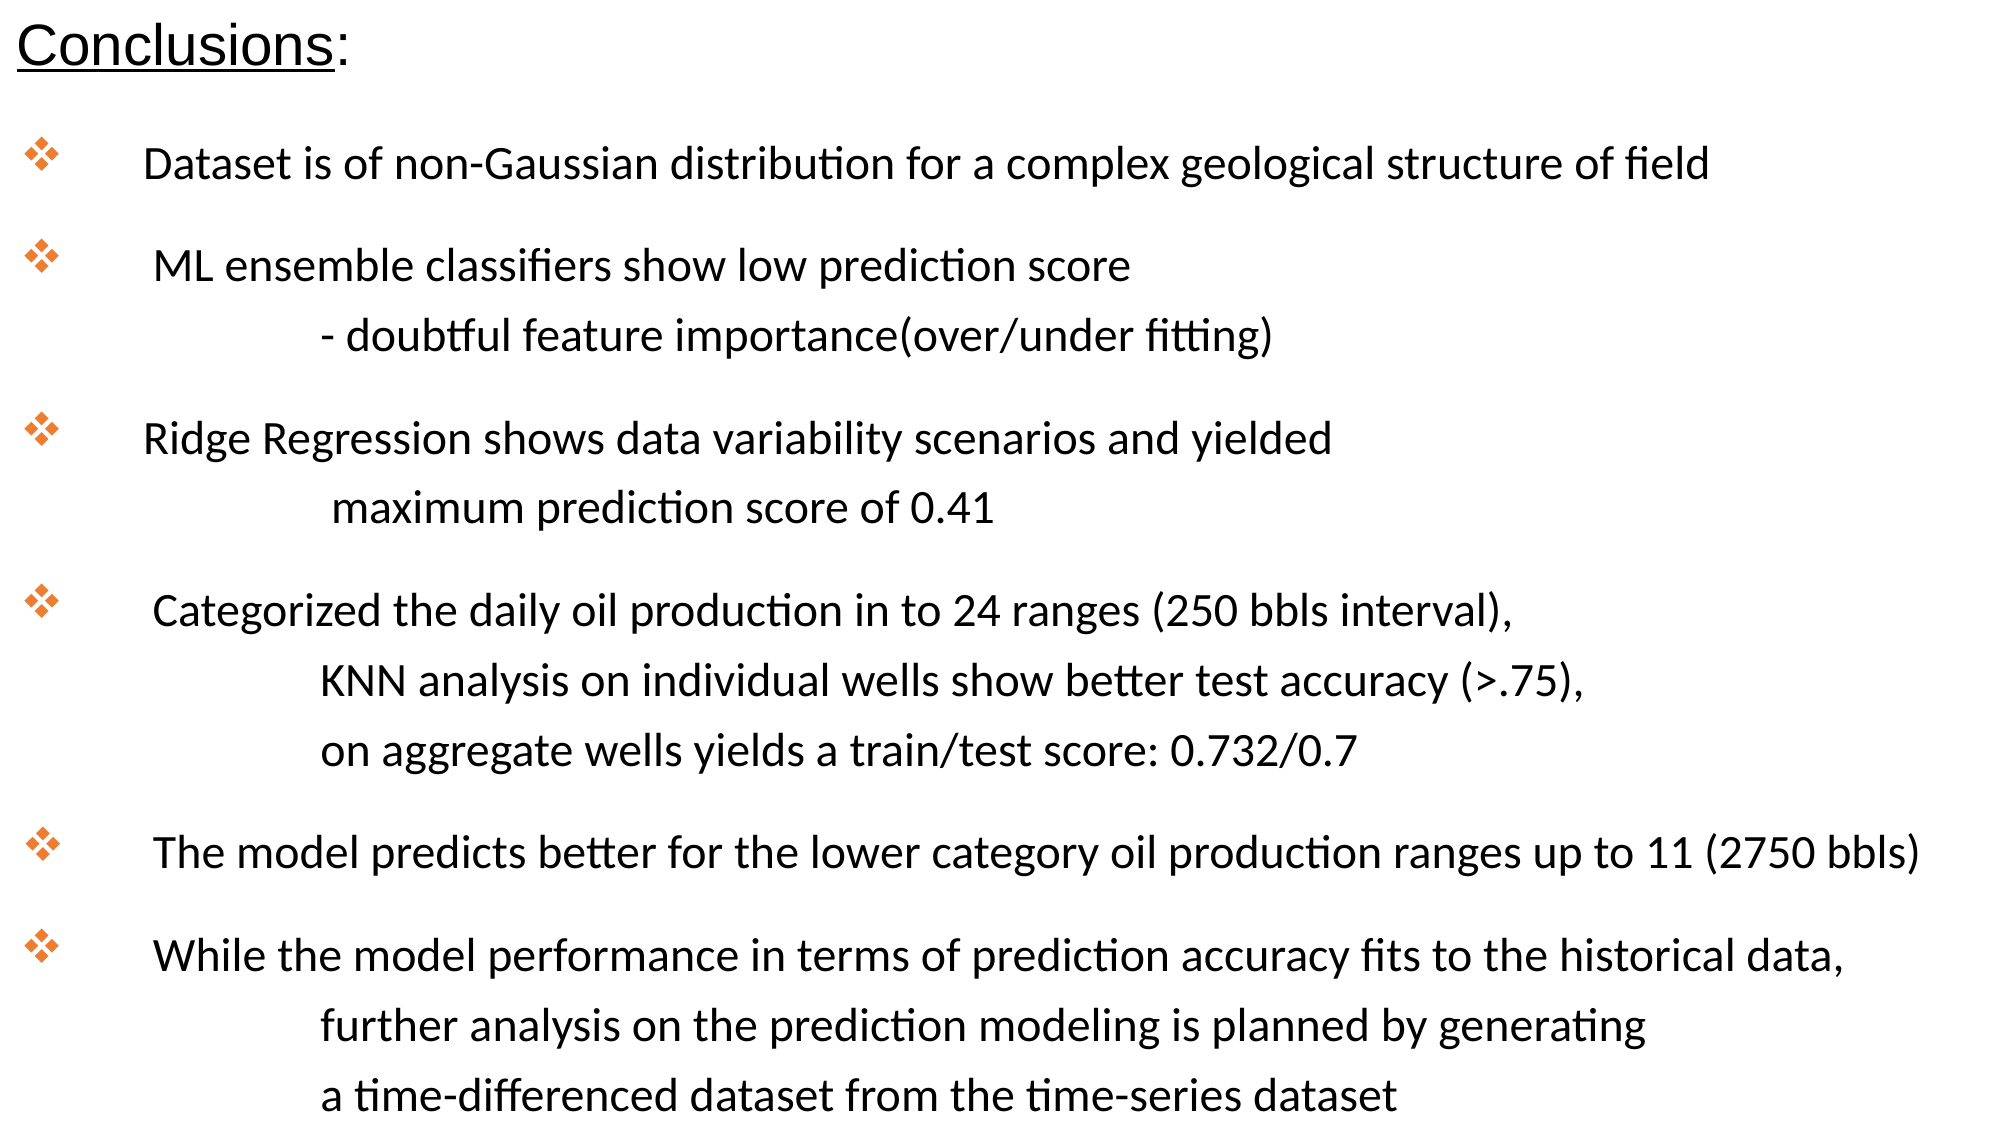

Conclusions:
Dataset is of non-Gaussian distribution for a complex geological structure of field

ML ensemble classifiers show low prediction score
		- doubtful feature importance(over/under fitting)

Ridge Regression shows data variability scenarios and yielded
		 maximum prediction score of 0.41

Categorized the daily oil production in to 24 ranges (250 bbls interval),
		KNN analysis on individual wells show better test accuracy (>.75),
		on aggregate wells yields a train/test score: 0.732/0.7

The model predicts better for the lower category oil production ranges up to 11 (2750 bbls)

While the model performance in terms of prediction accuracy fits to the historical data,
		further analysis on the prediction modeling is planned by generating
		a time-differenced dataset from the time-series dataset